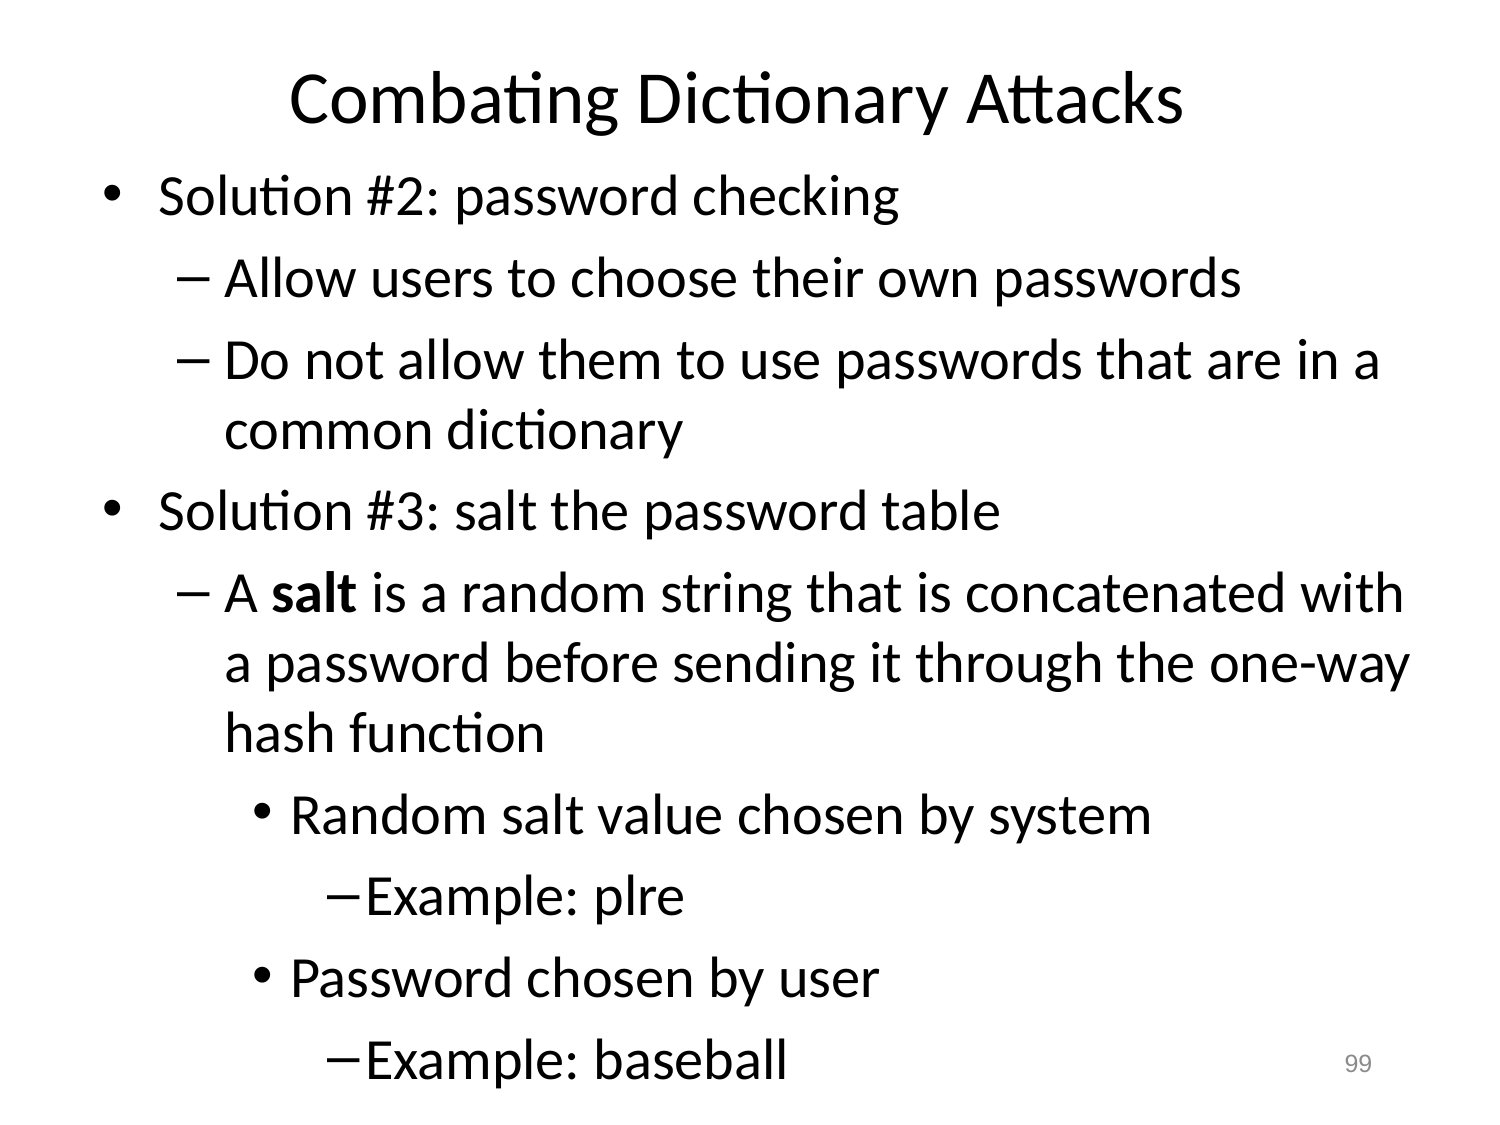

# Combating Dictionary Attacks
Solution #2: password checking
Allow users to choose their own passwords
Do not allow them to use passwords that are in a common dictionary
Solution #3: salt the password table
A salt is a random string that is concatenated with a password before sending it through the one-way hash function
Random salt value chosen by system
Example: plre
Password chosen by user
Example: baseball
99